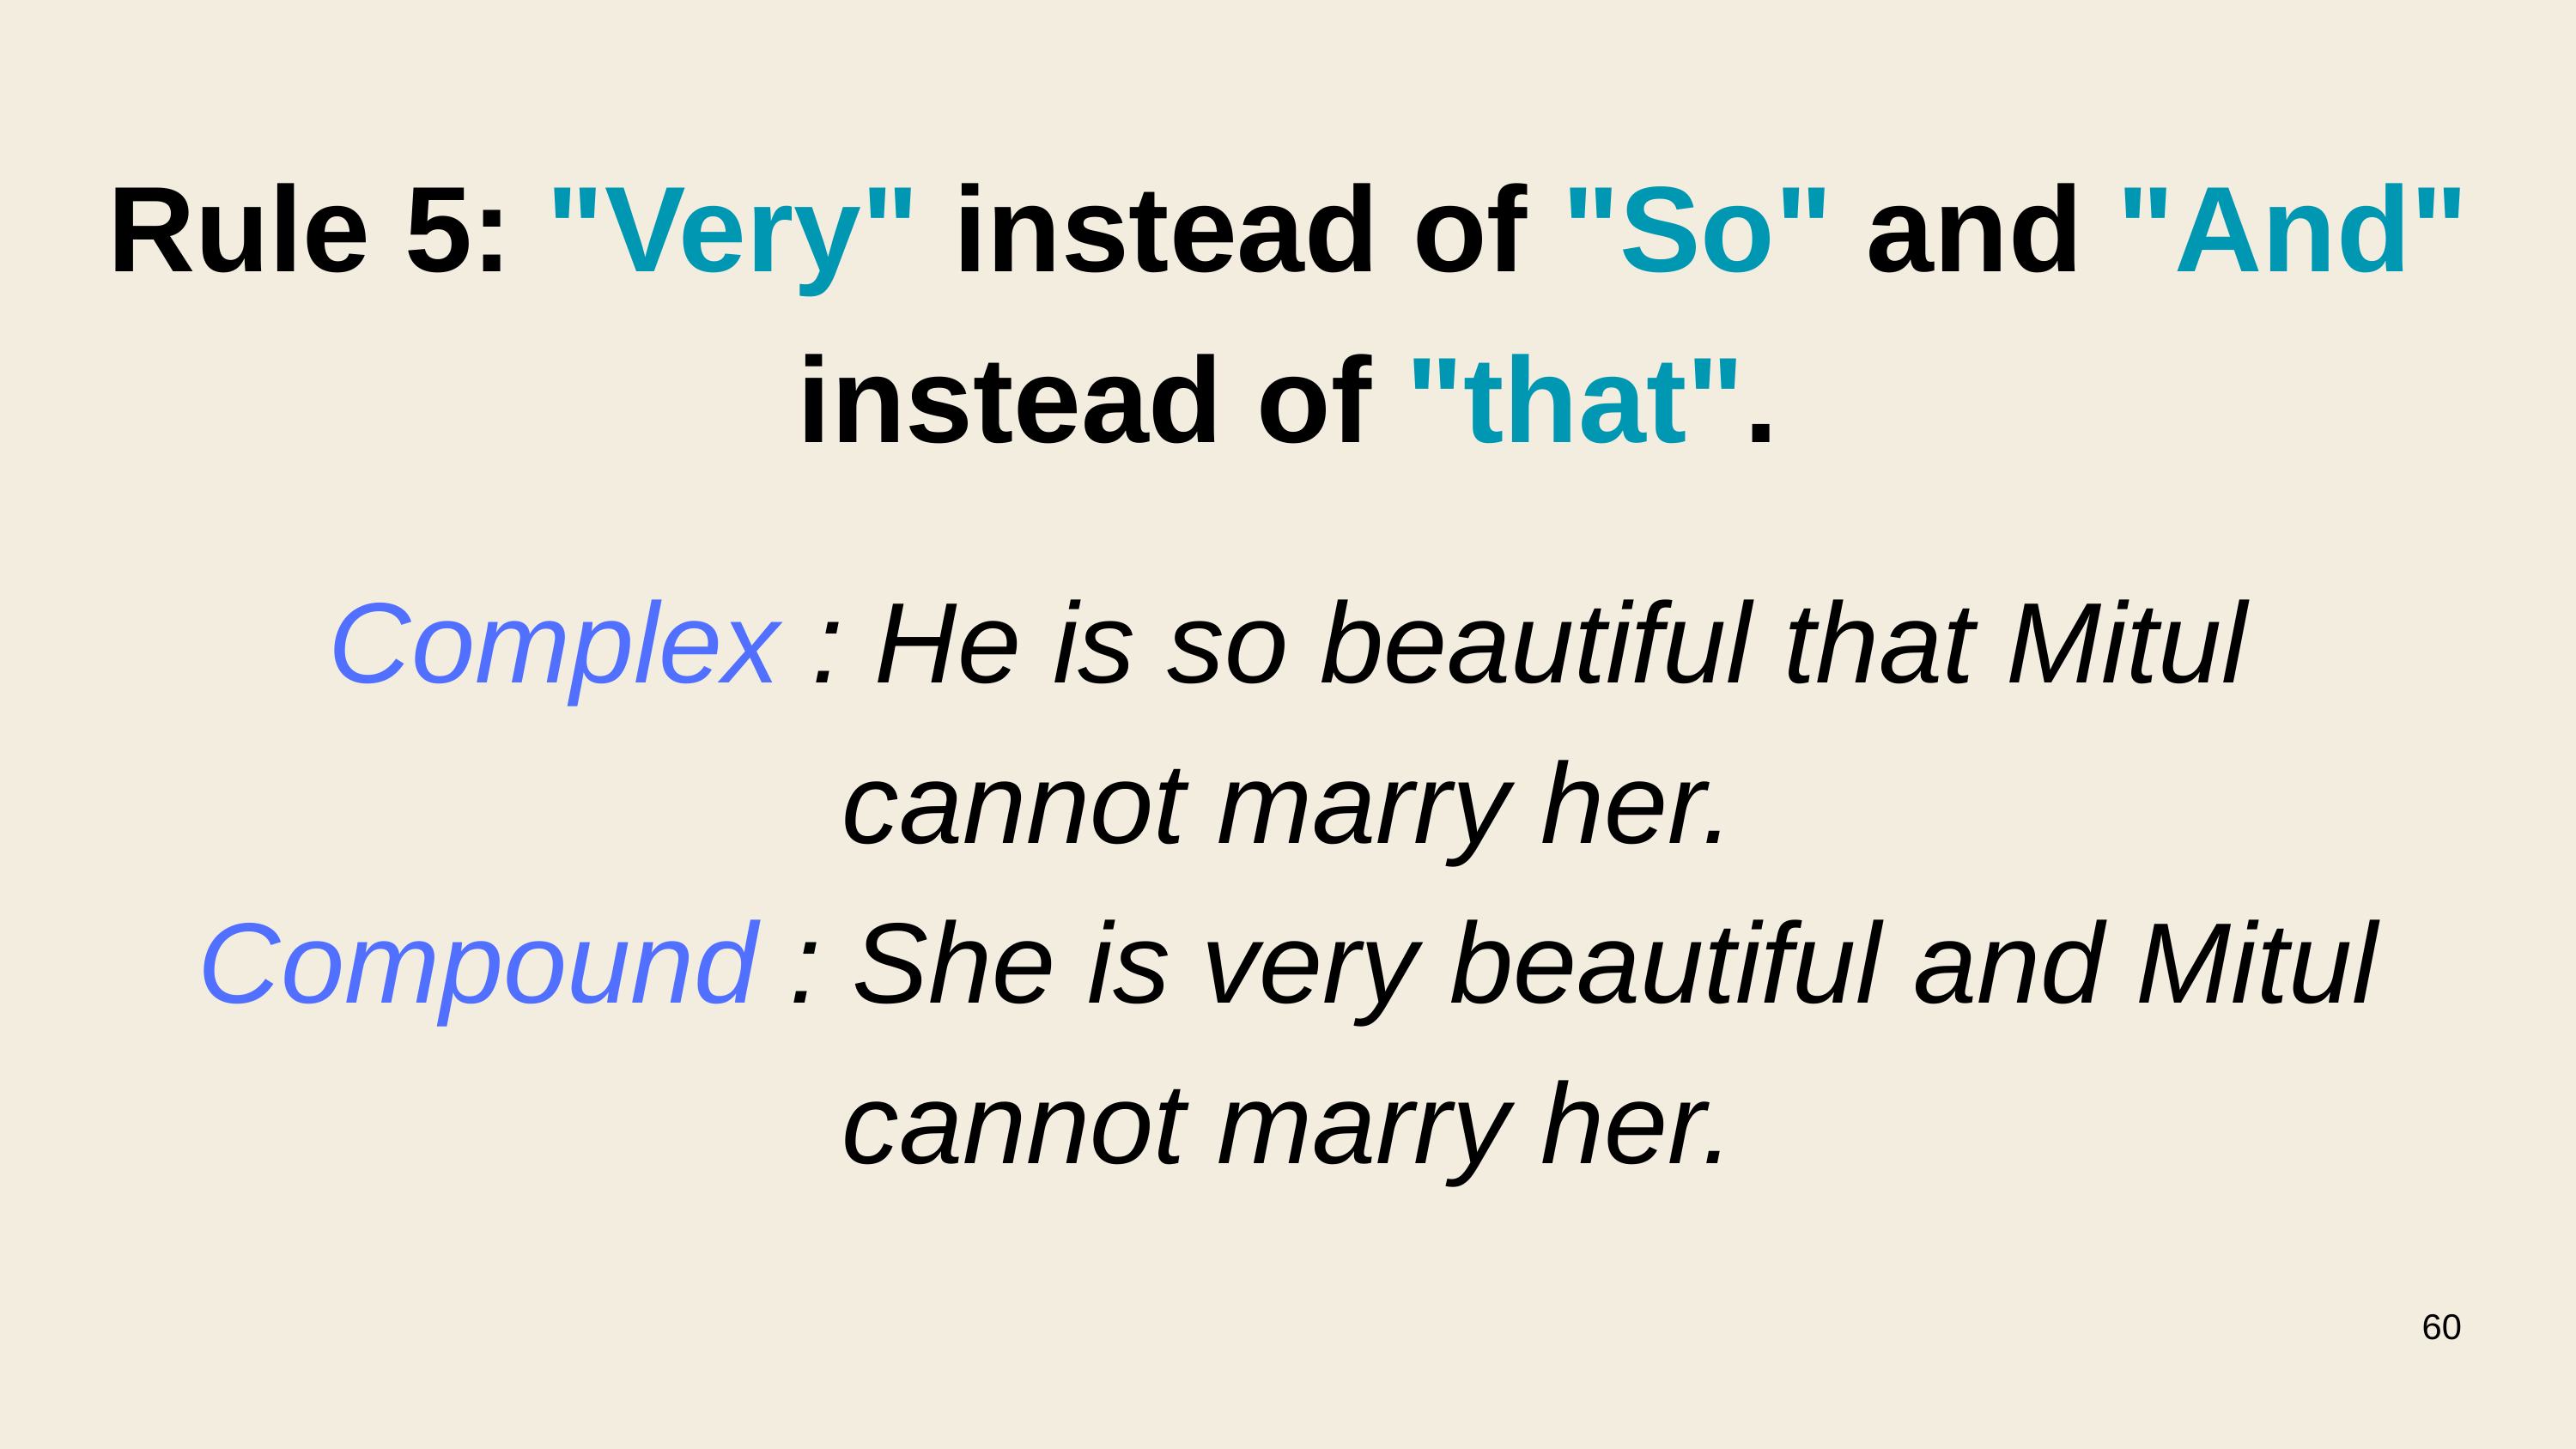

Rule 5: "Very" instead of "So" and "And" instead of "that".
Complex : He is so beautiful that Mitul cannot marry her.
Compound : She is very beautiful and Mitul cannot marry her.

60